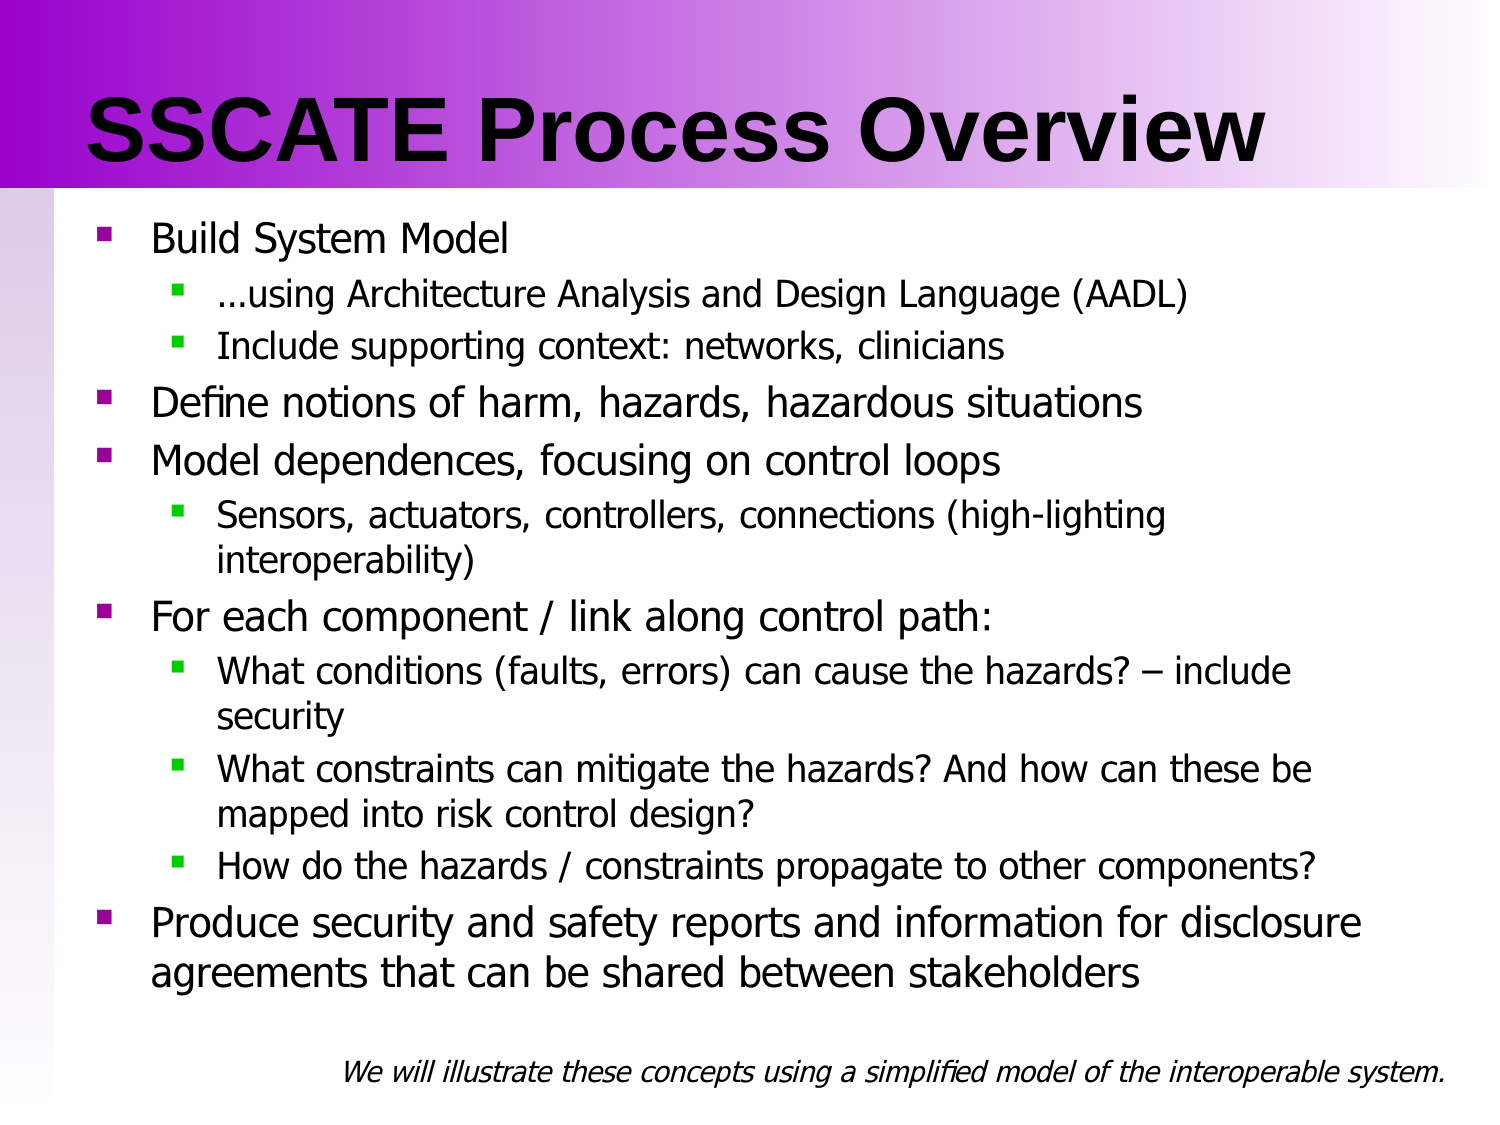

# SSCATE Process Overview
Build System Model
…using Architecture Analysis and Design Language (AADL)
Include supporting context: networks, clinicians
Define notions of harm, hazards, hazardous situations
Model dependences, focusing on control loops
Sensors, actuators, controllers, connections (high-lighting interoperability)
For each component / link along control path:
What conditions (faults, errors) can cause the hazards? – include security
What constraints can mitigate the hazards? And how can these be mapped into risk control design?
How do the hazards / constraints propagate to other components?
Produce security and safety reports and information for disclosure agreements that can be shared between stakeholders
We will illustrate these concepts using a simplified model of the interoperable system.